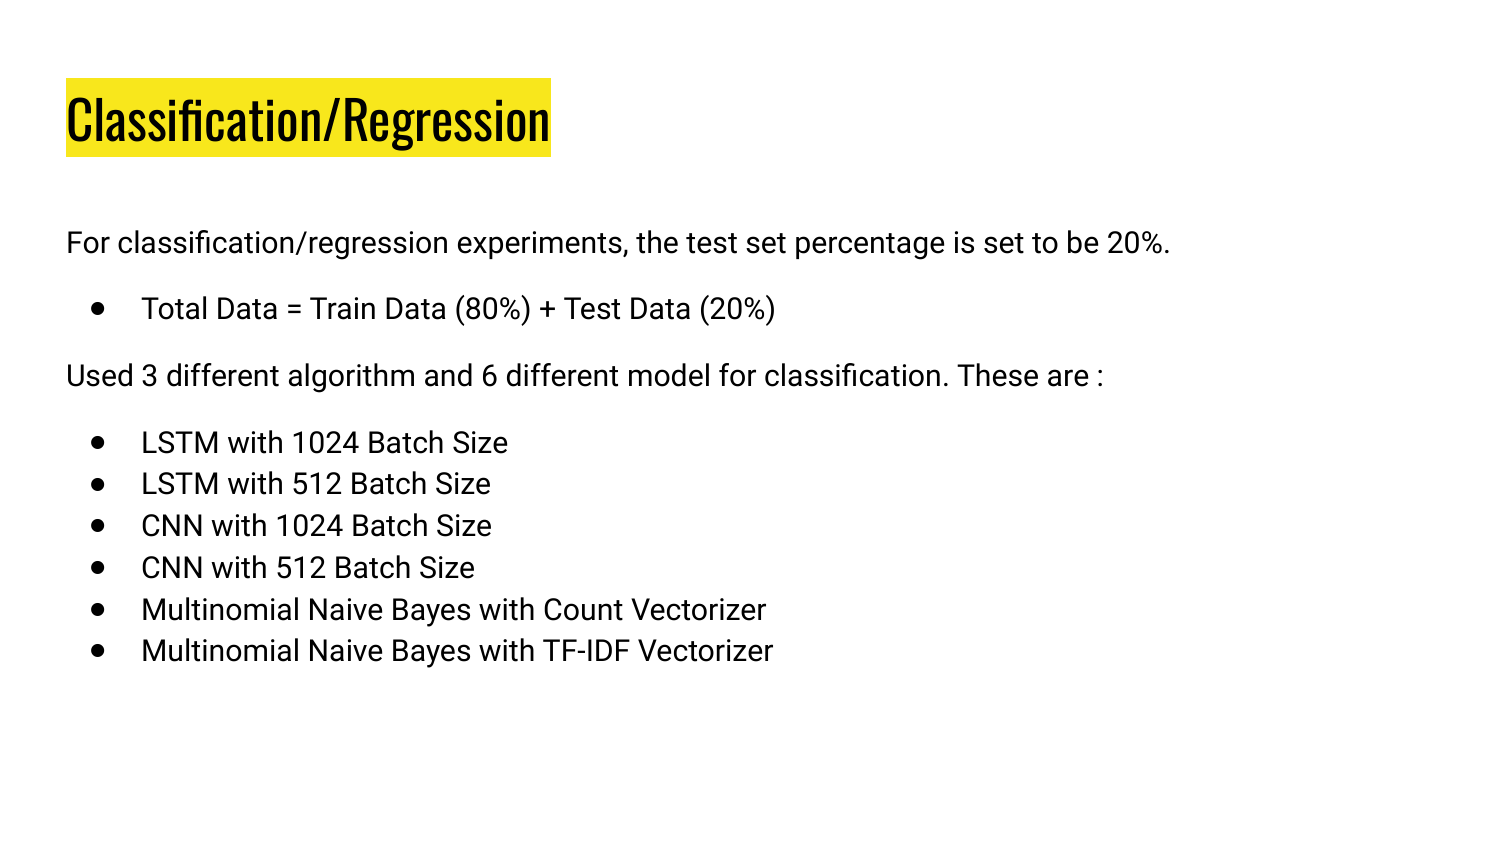

# Classification/Regression
For classification/regression experiments, the test set percentage is set to be 20%.
Total Data = Train Data (80%) + Test Data (20%)
Used 3 different algorithm and 6 different model for classification. These are :
LSTM with 1024 Batch Size
LSTM with 512 Batch Size
CNN with 1024 Batch Size
CNN with 512 Batch Size
Multinomial Naive Bayes with Count Vectorizer
Multinomial Naive Bayes with TF-IDF Vectorizer